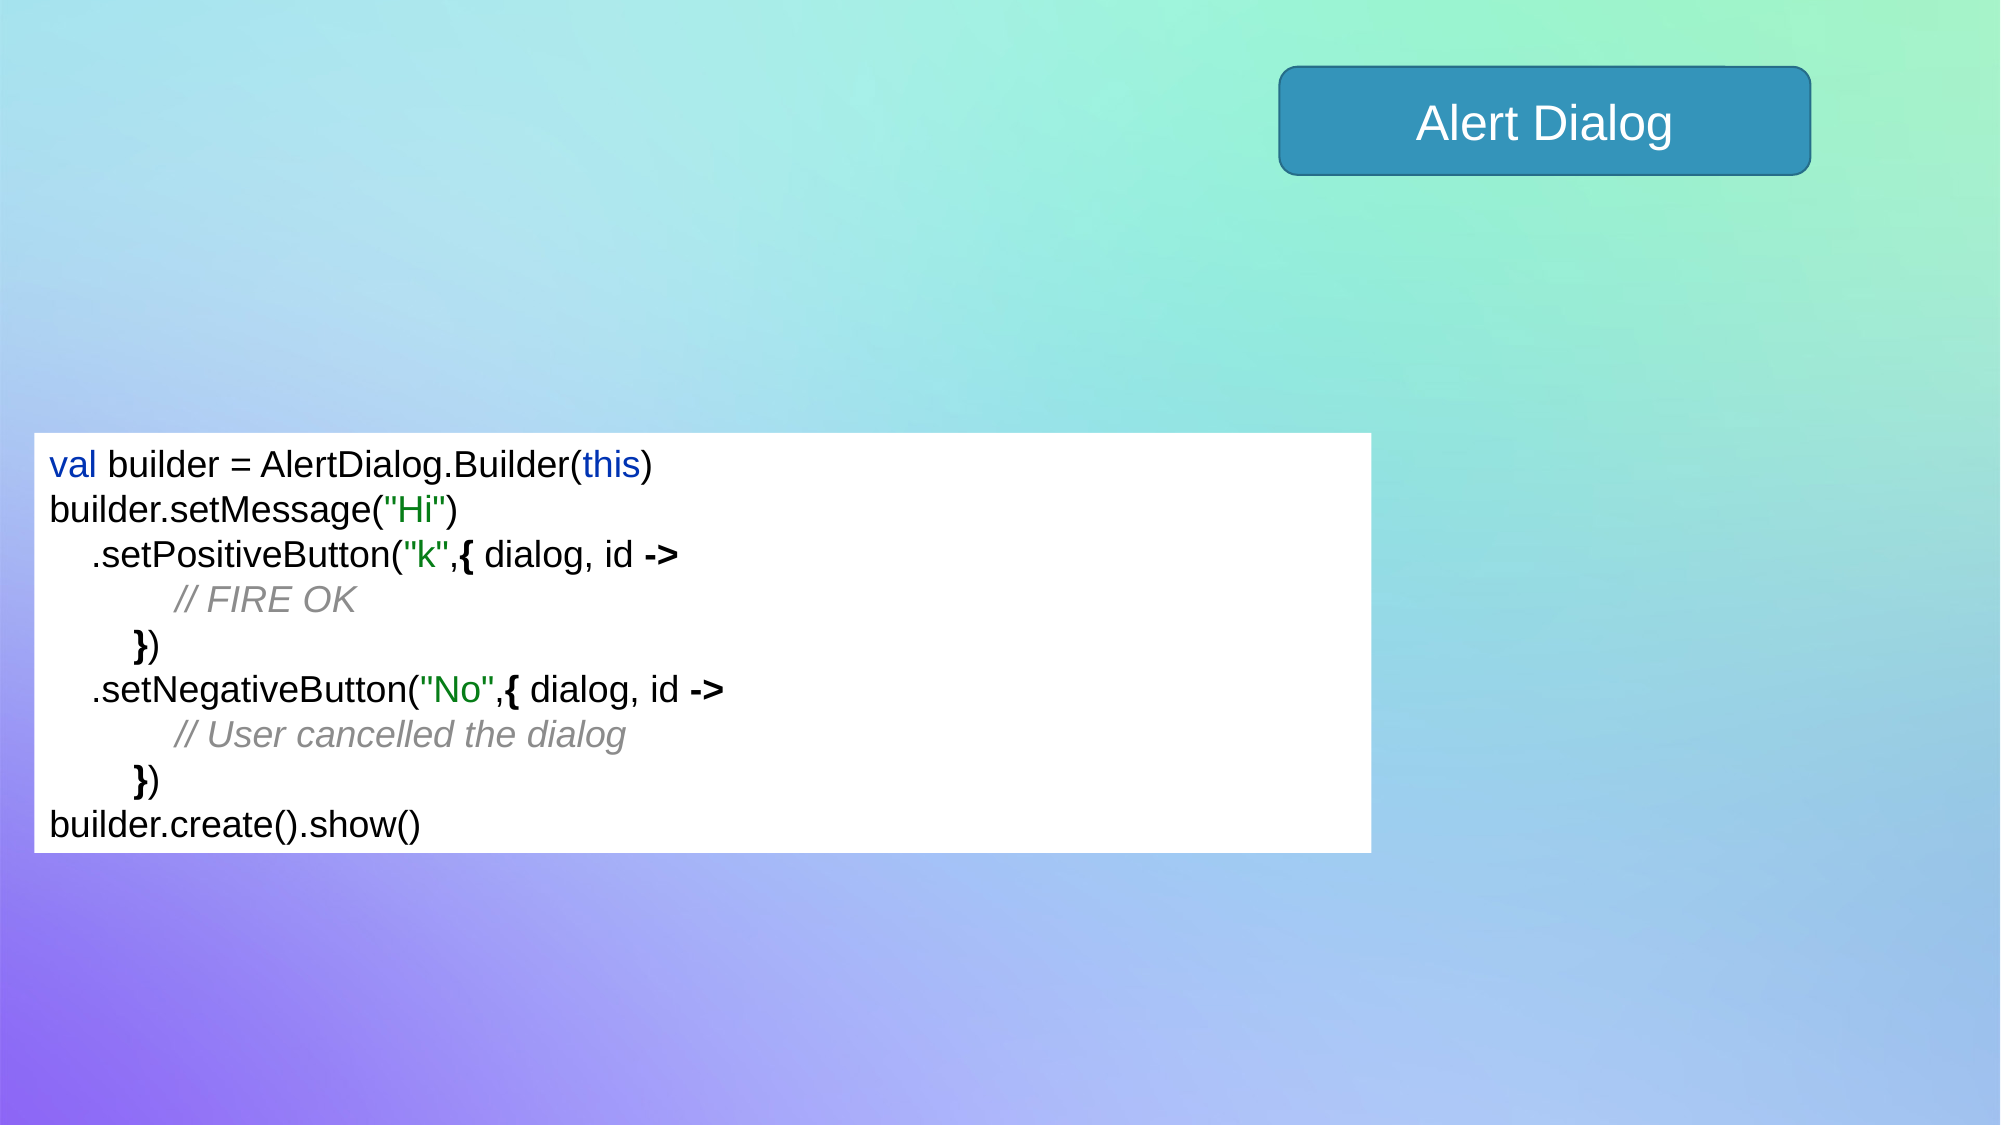

Alert Dialog
val builder = AlertDialog.Builder(this)
builder.setMessage("Hi")
    .setPositiveButton("k",{ dialog, id ->
            // FIRE OK
        })
    .setNegativeButton("No",{ dialog, id ->
            // User cancelled the dialog
        })
builder.create().show()